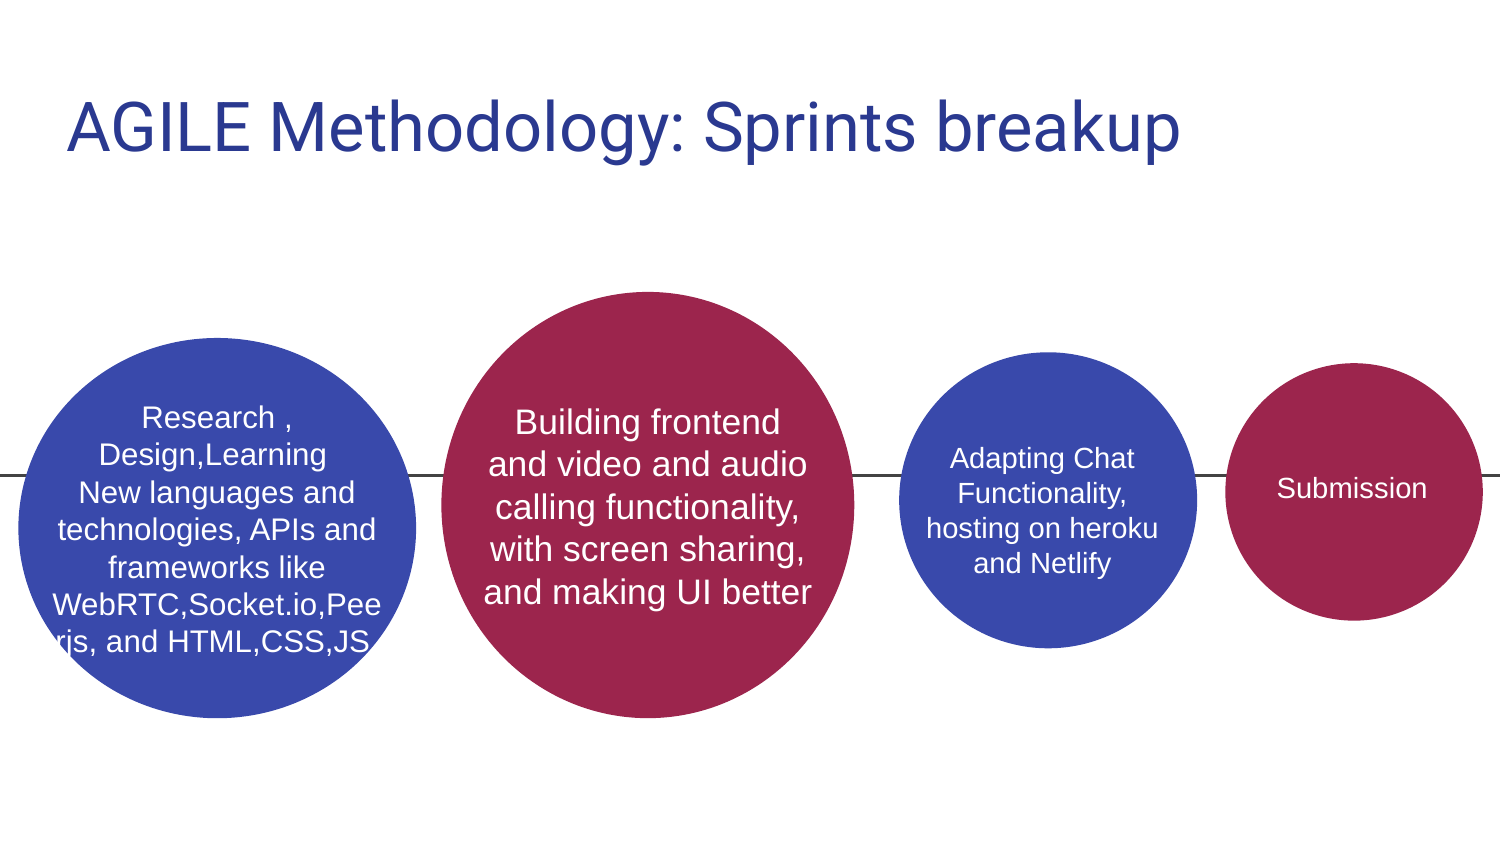

# AGILE Methodology: Sprints breakup

Building frontend and video and audio calling functionality, with screen sharing, and making UI better
Submission
Adapting Chat Functionality,
hosting on heroku and Netlify

Research , Design,Learning
New languages and technologies, APIs and frameworks like WebRTC,Socket.io,Peerjs, and HTML,CSS,JS